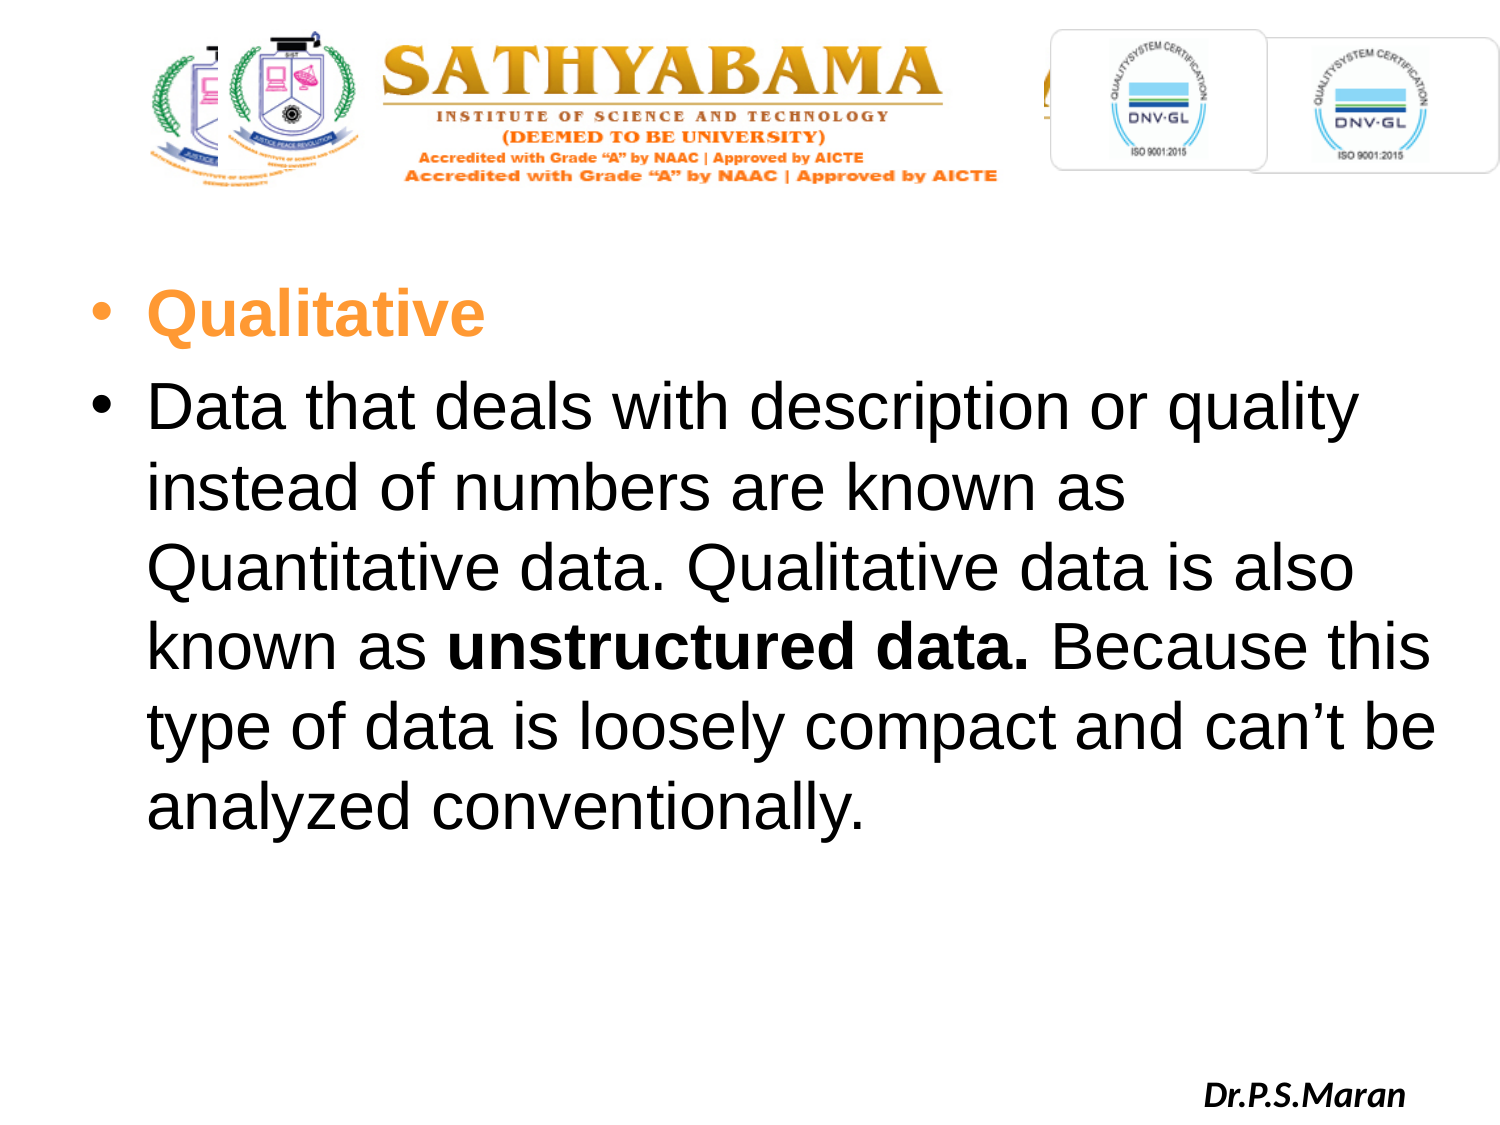

Qualitative
Data that deals with description or quality instead of numbers are known as Quantitative data. Qualitative data is also known as unstructured data. Because this type of data is loosely compact and can’t be analyzed conventionally.